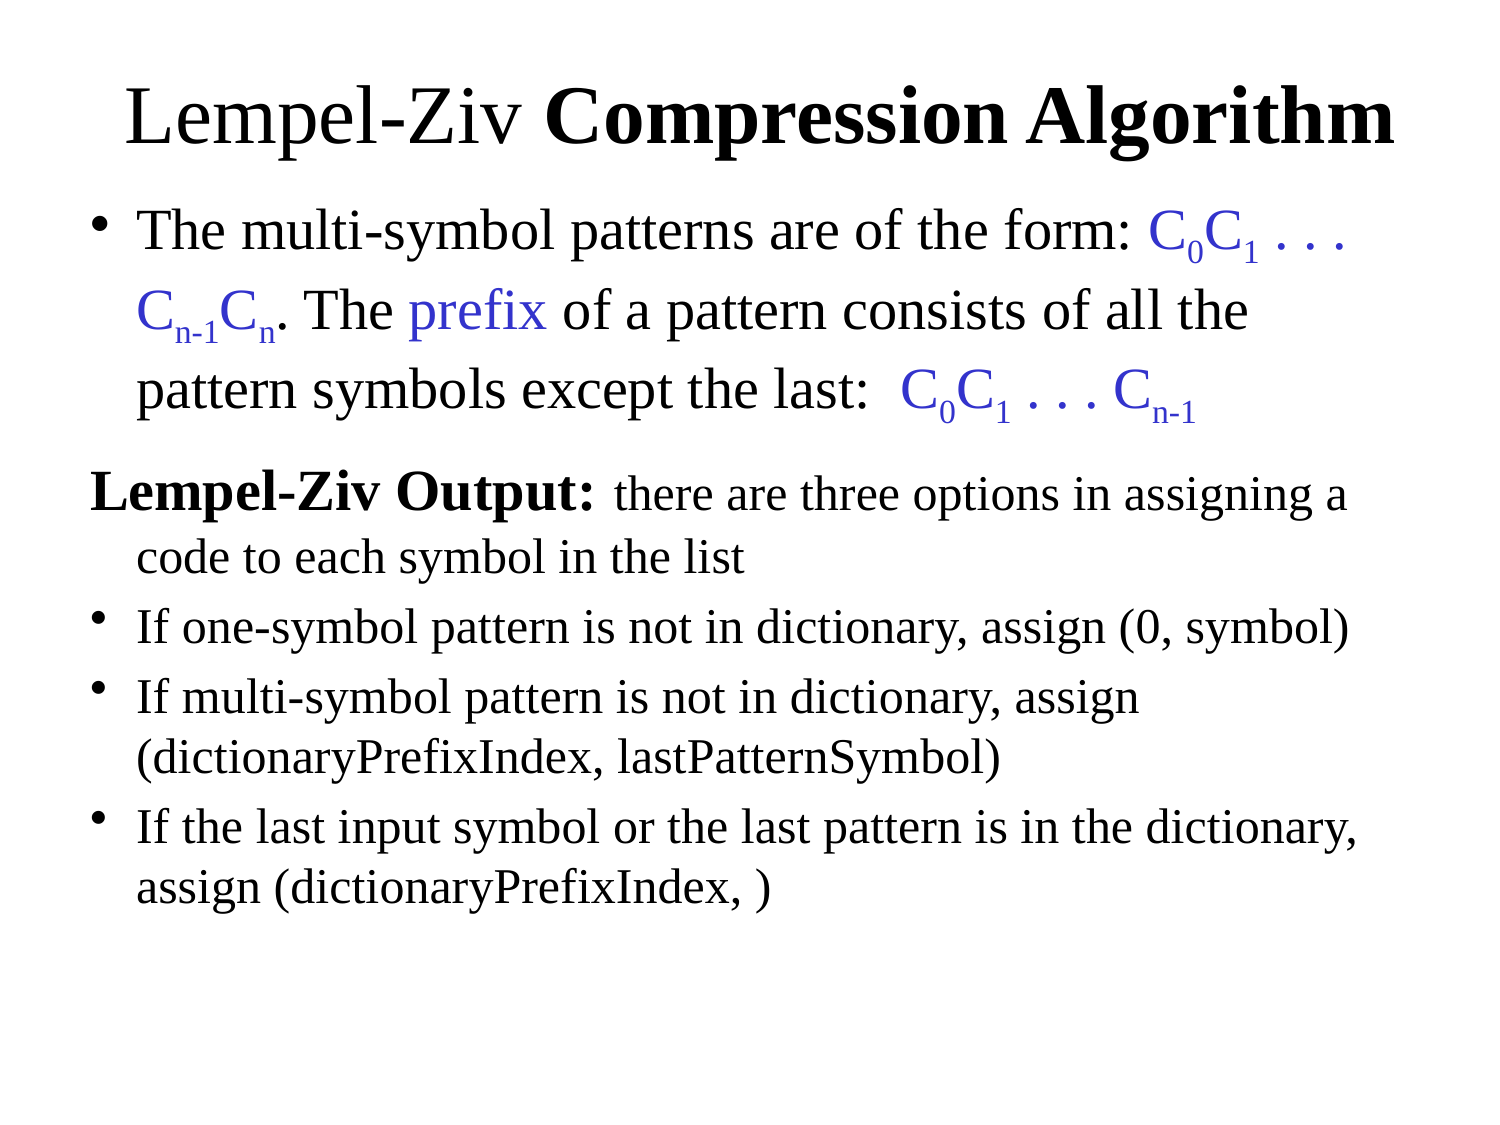

# Lempel-Ziv Compression Algorithm
The multi-symbol patterns are of the form: C0C1 . . . Cn-1Cn. The prefix of a pattern consists of all the pattern symbols except the last:  C0C1 . . . Cn-1
Lempel-Ziv Output: there are three options in assigning a code to each symbol in the list
If one-symbol pattern is not in dictionary, assign (0, symbol)
If multi-symbol pattern is not in dictionary, assign (dictionaryPrefixIndex, lastPatternSymbol)
If the last input symbol or the last pattern is in the dictionary, assign (dictionaryPrefixIndex, )
80